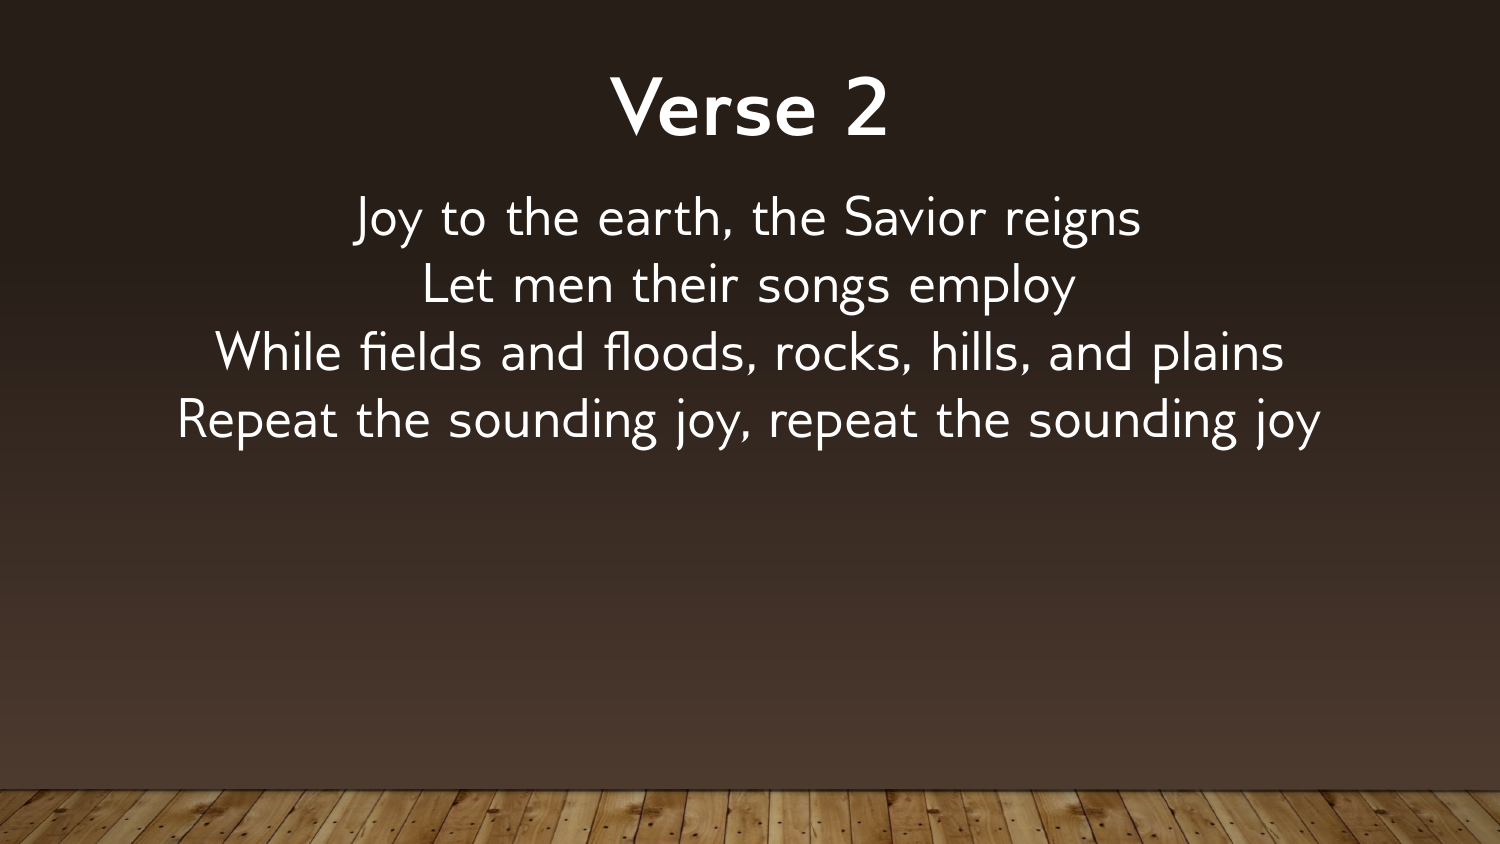

Verse 2
Joy to the earth, the Savior reigns
Let men their songs employ
While fields and floods, rocks, hills, and plains
Repeat the sounding joy, repeat the sounding joy